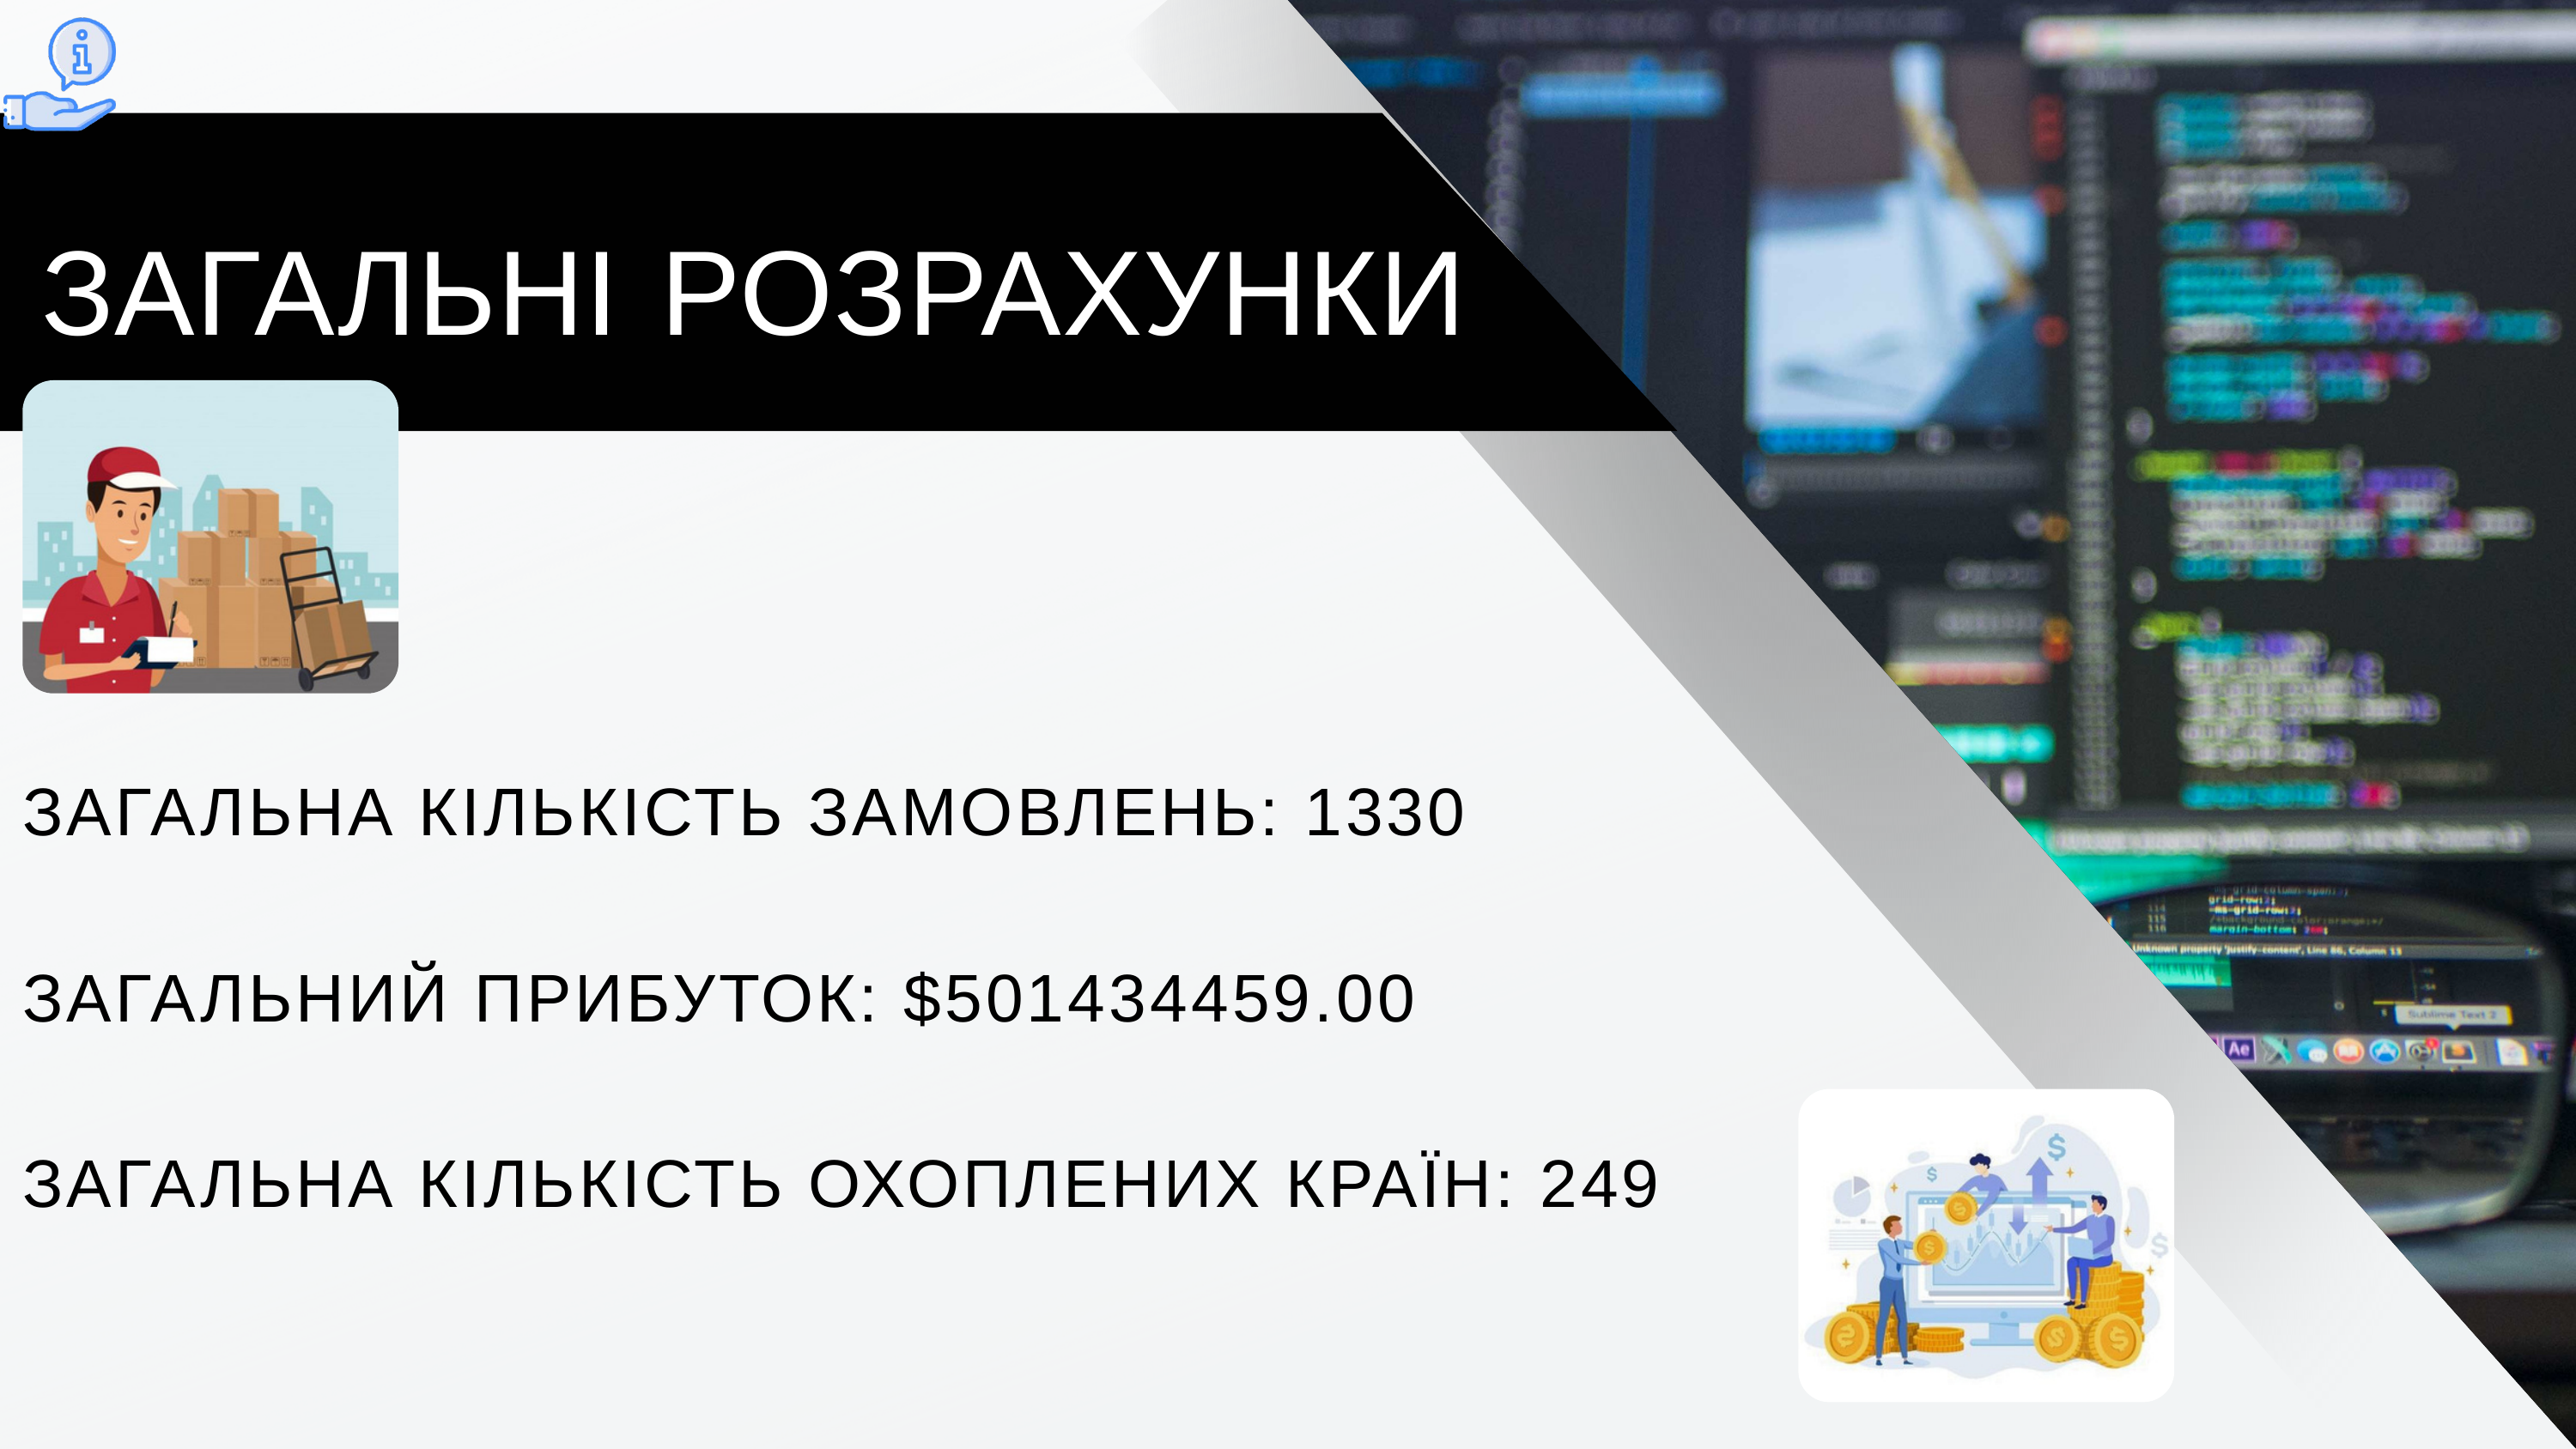

ЗАГАЛЬНІ РОЗРАХУНКИ

ЗАГАЛЬНА КІЛЬКІСТЬ ЗАМОВЛЕНЬ: 1330

ЗАГАЛЬНИЙ ПРИБУТОК: $501434459.00

ЗАГАЛЬНА КІЛЬКІСТЬ ОХОПЛЕНИХ КРАЇН: 249